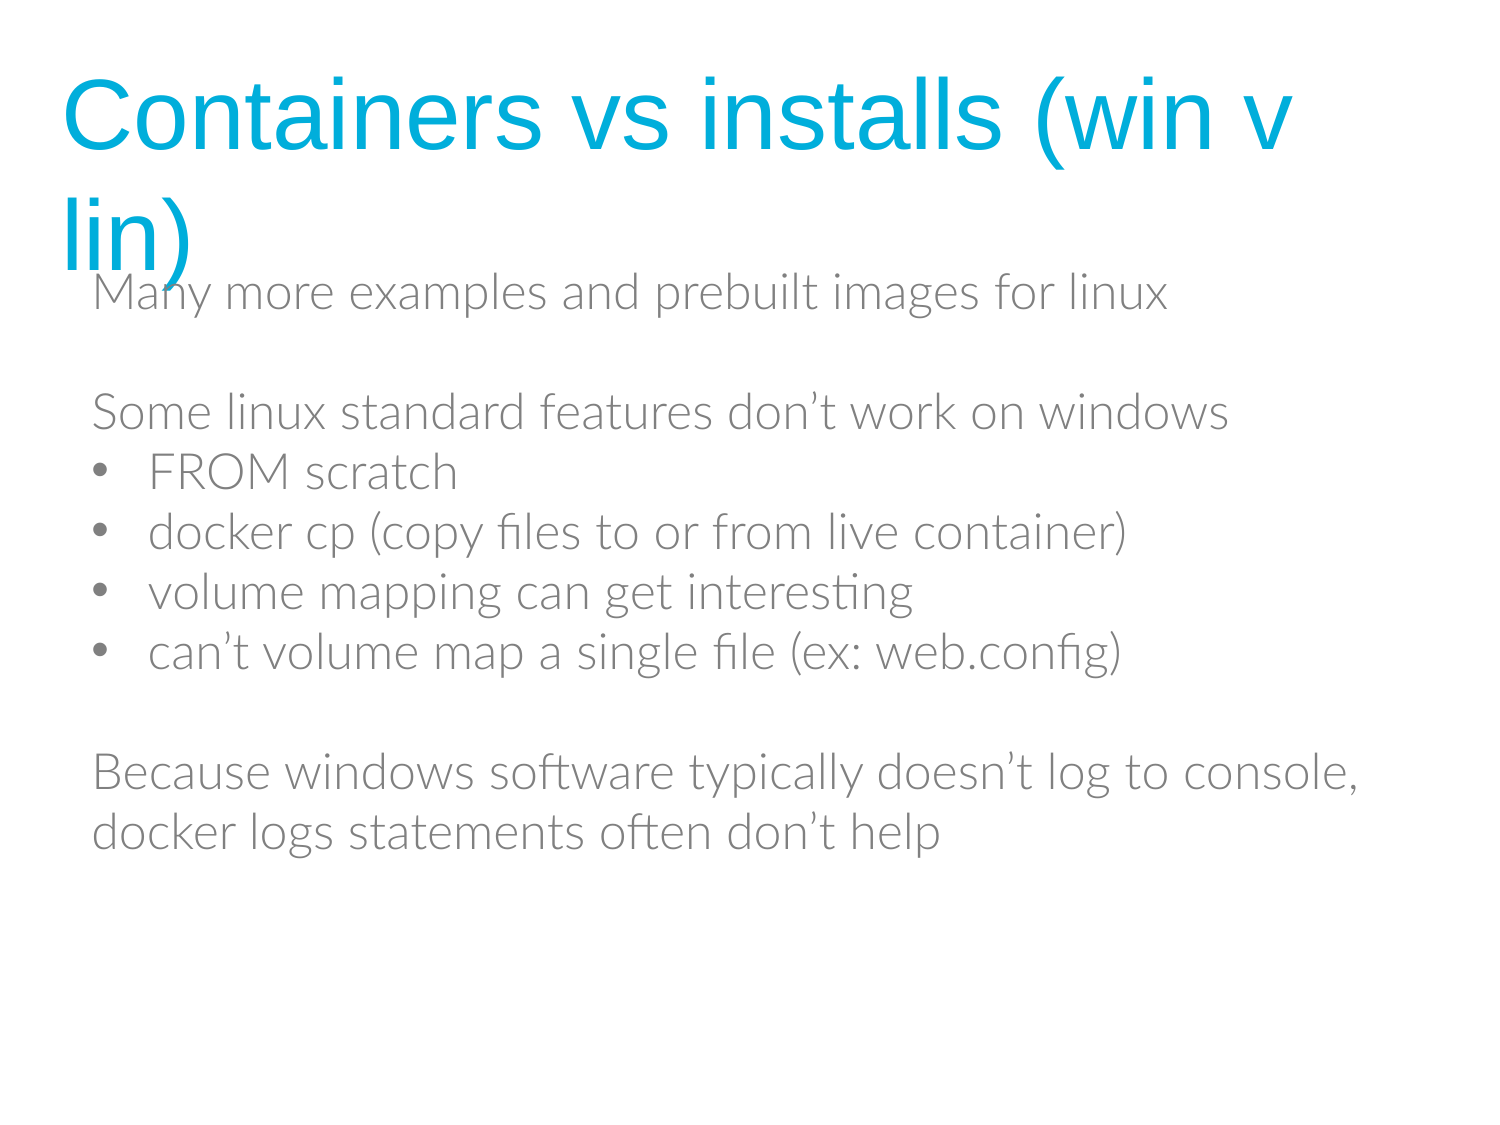

Containers vs installs (win v lin)
Many more examples and prebuilt images for linux

Some linux standard features don’t work on windows
FROM scratch
docker cp (copy files to or from live container)
volume mapping can get interesting
can’t volume map a single file (ex: web.config)

Because windows software typically doesn’t log to console, docker logs statements often don’t help